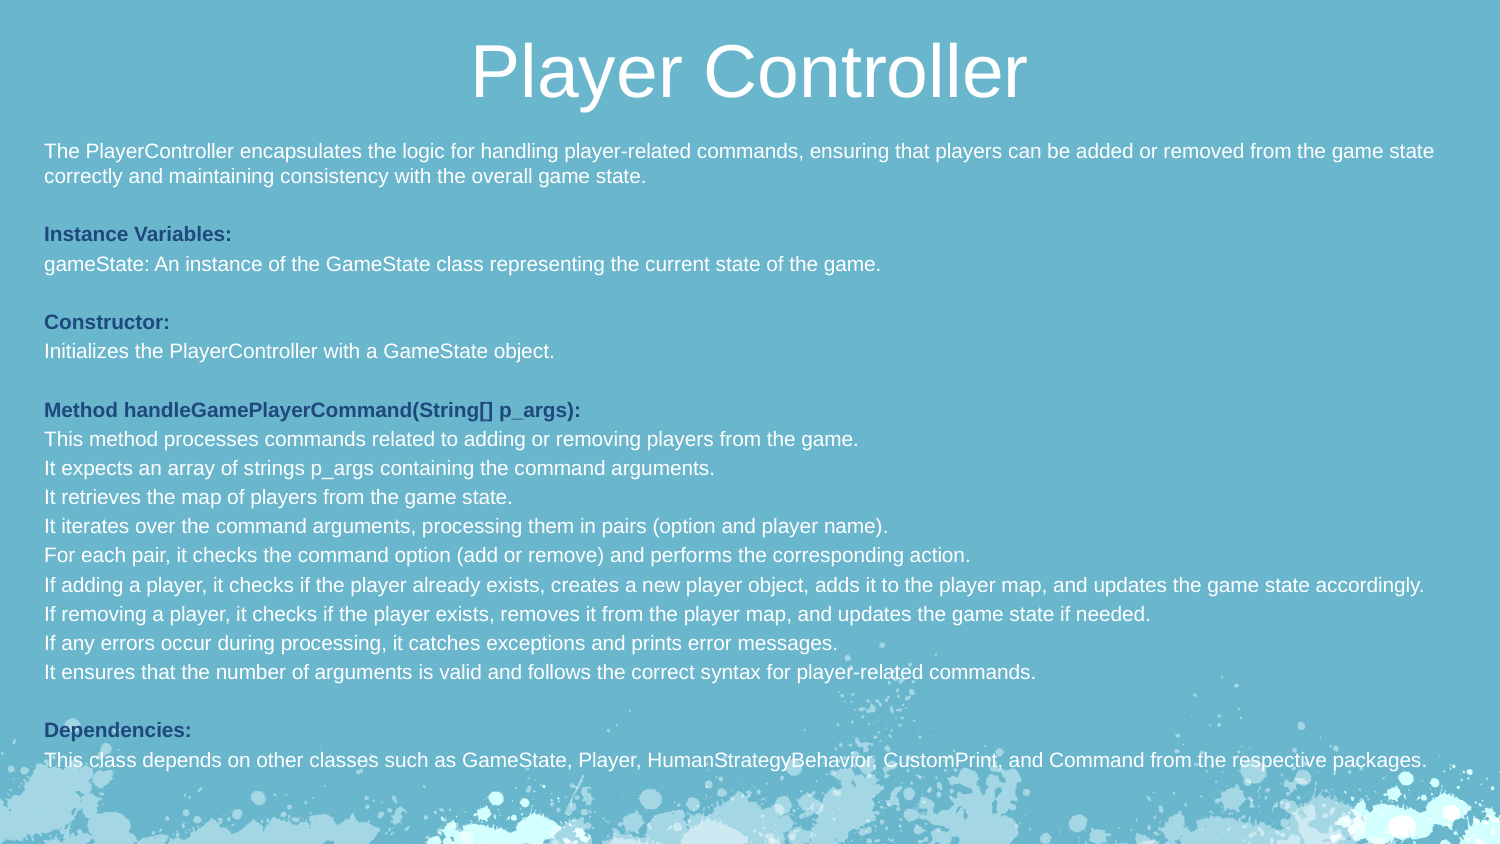

Player Controller
The PlayerController encapsulates the logic for handling player-related commands, ensuring that players can be added or removed from the game state
correctly and maintaining consistency with the overall game state.

Instance Variables:
gameState: An instance of the GameState class representing the current state of the game.

Constructor:
Initializes the PlayerController with a GameState object.

Method handleGamePlayerCommand(String[] p_args):
This method processes commands related to adding or removing players from the game.
It expects an array of strings p_args containing the command arguments.
It retrieves the map of players from the game state.
It iterates over the command arguments, processing them in pairs (option and player name).
For each pair, it checks the command option (add or remove) and performs the corresponding action.
If adding a player, it checks if the player already exists, creates a new player object, adds it to the player map, and updates the game state accordingly.
If removing a player, it checks if the player exists, removes it from the player map, and updates the game state if needed.
If any errors occur during processing, it catches exceptions and prints error messages.
It ensures that the number of arguments is valid and follows the correct syntax for player-related commands.

Dependencies:
This class depends on other classes such as GameState, Player, HumanStrategyBehavior, CustomPrint, and Command from the respective packages.